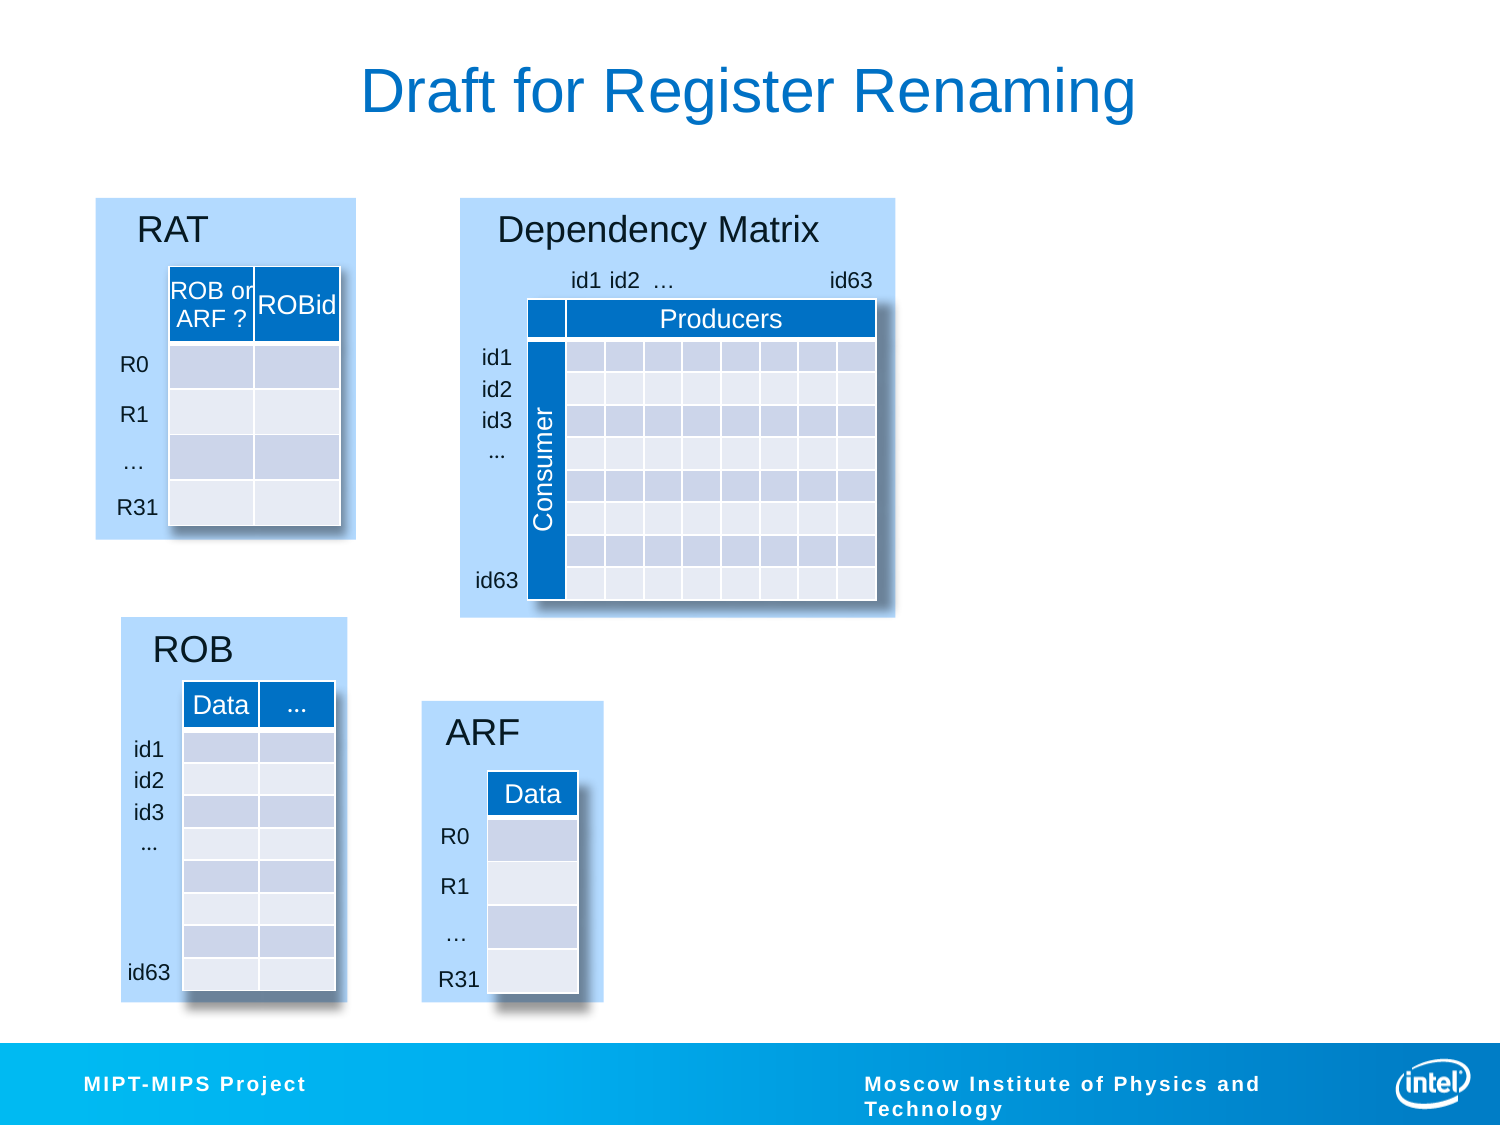

# Draft for Register Renaming

RAT

Dependency Matrix

| id1 | id2 | … |  |  |  |  | id63 |
| --- | --- | --- | --- | --- | --- | --- | --- |
| ROB or ARF ? | ROBid |
| --- | --- |
|  |  |
|  |  |
|  |  |
|  |  |
|  | Producers |  |  |  |  |  |  |  |
| --- | --- | --- | --- | --- | --- | --- | --- | --- |
| Consumer |  |  |  |  |  |  |  |  |
|  |  |  |  |  |  |  |  |  |
|  |  |  |  |  |  |  |  |  |
|  |  |  |  |  |  |  |  |  |
|  |  |  |  |  |  |  |  |  |
|  |  |  |  |  |  |  |  |  |
|  |  |  |  |  |  |  |  |  |
|  |  |  |  |  |  |  |  |  |
| id1 |
| --- |
| id2 |
| id3 |
| … |
|  |
|  |
|  |
| id63 |
R0
R1
…
R31

ROB

| Data | … |
| --- | --- |
|  |  |
|  |  |
|  |  |
|  |  |
|  |  |
|  |  |
|  |  |
|  |  |

ARF

| id1 |
| --- |
| id2 |
| id3 |
| … |
|  |
|  |
|  |
| id63 |
| Data |
| --- |
|  |
|  |
|  |
|  |
R0
R1
…
R31